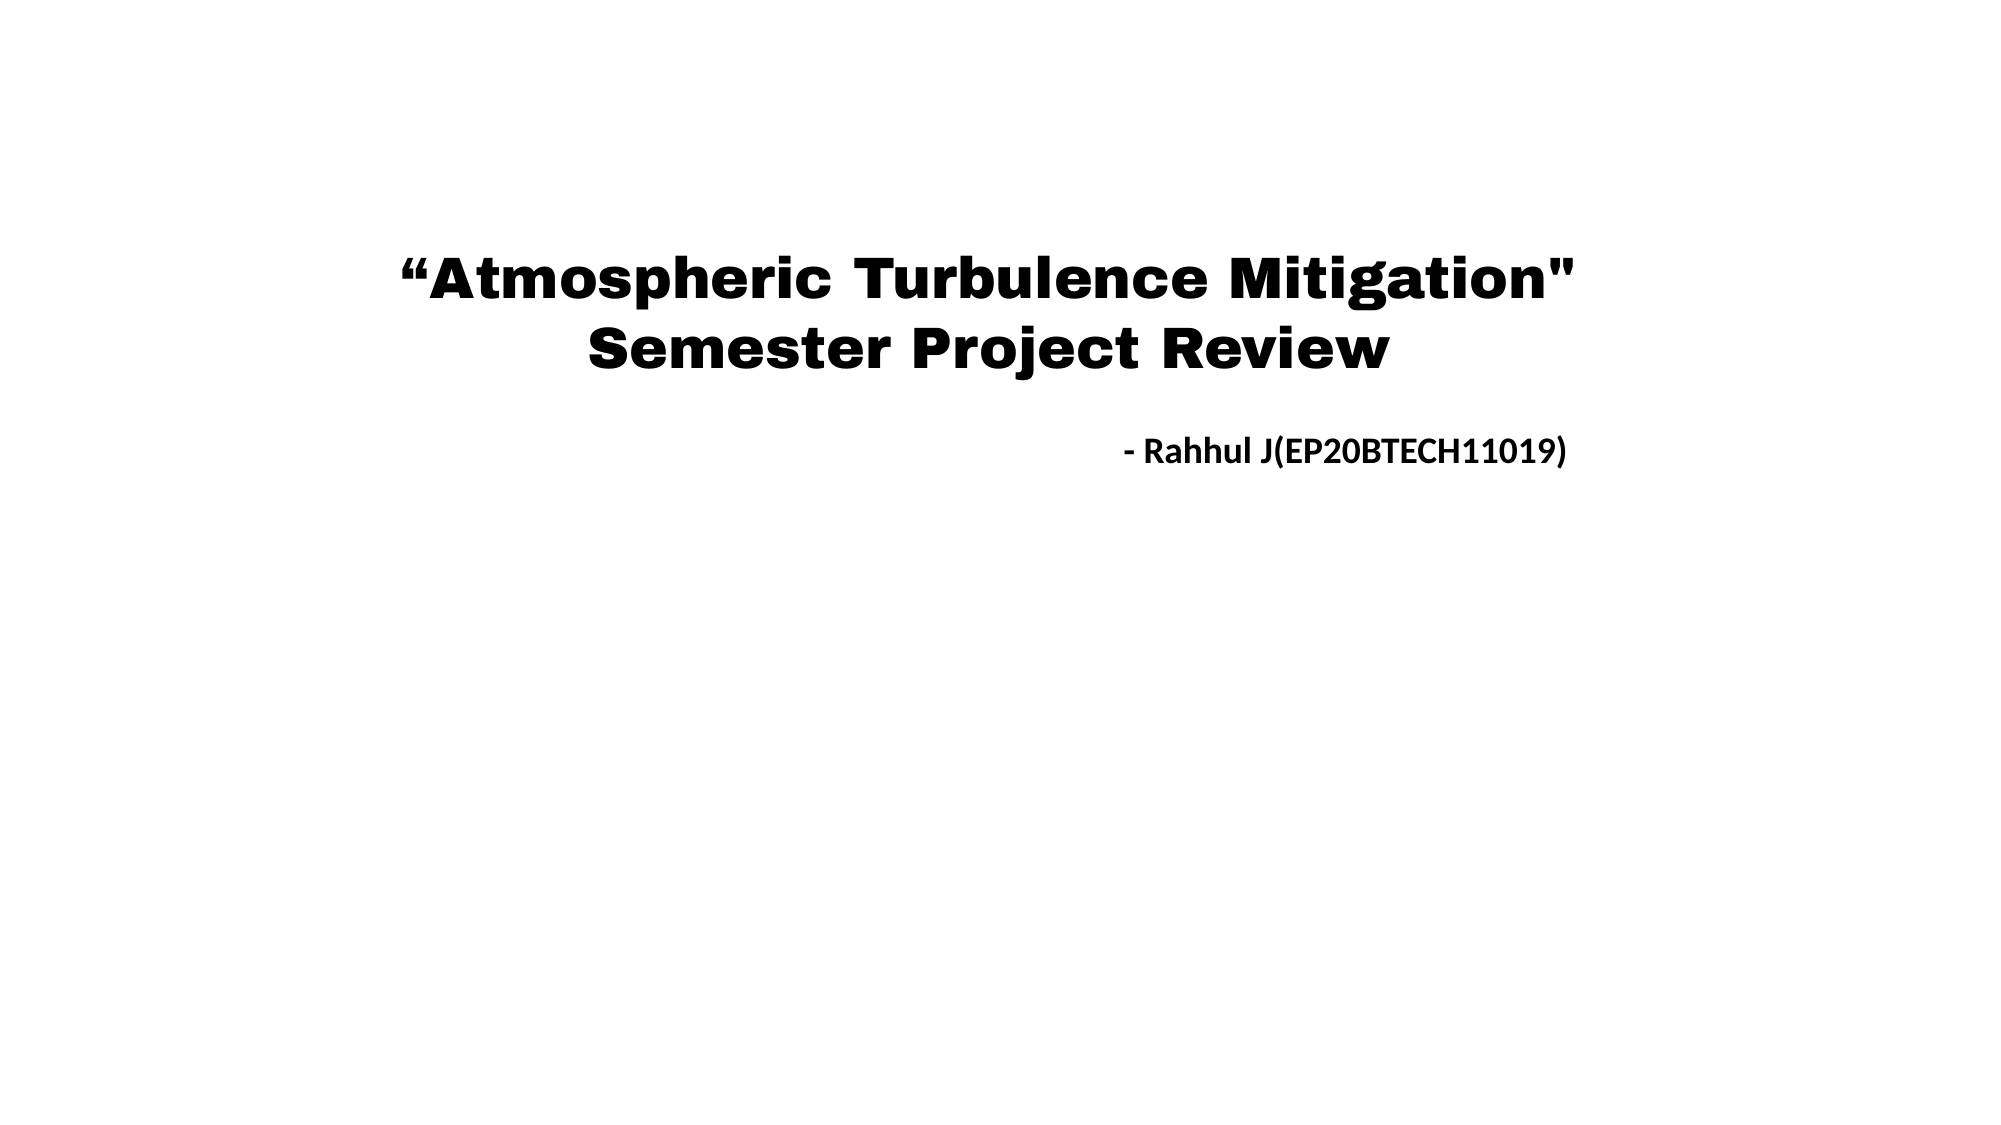

“Atmospheric Turbulence Mitigation"
Semester Project Review

                                                                                    - Rahhul J(EP20BTECH11019)